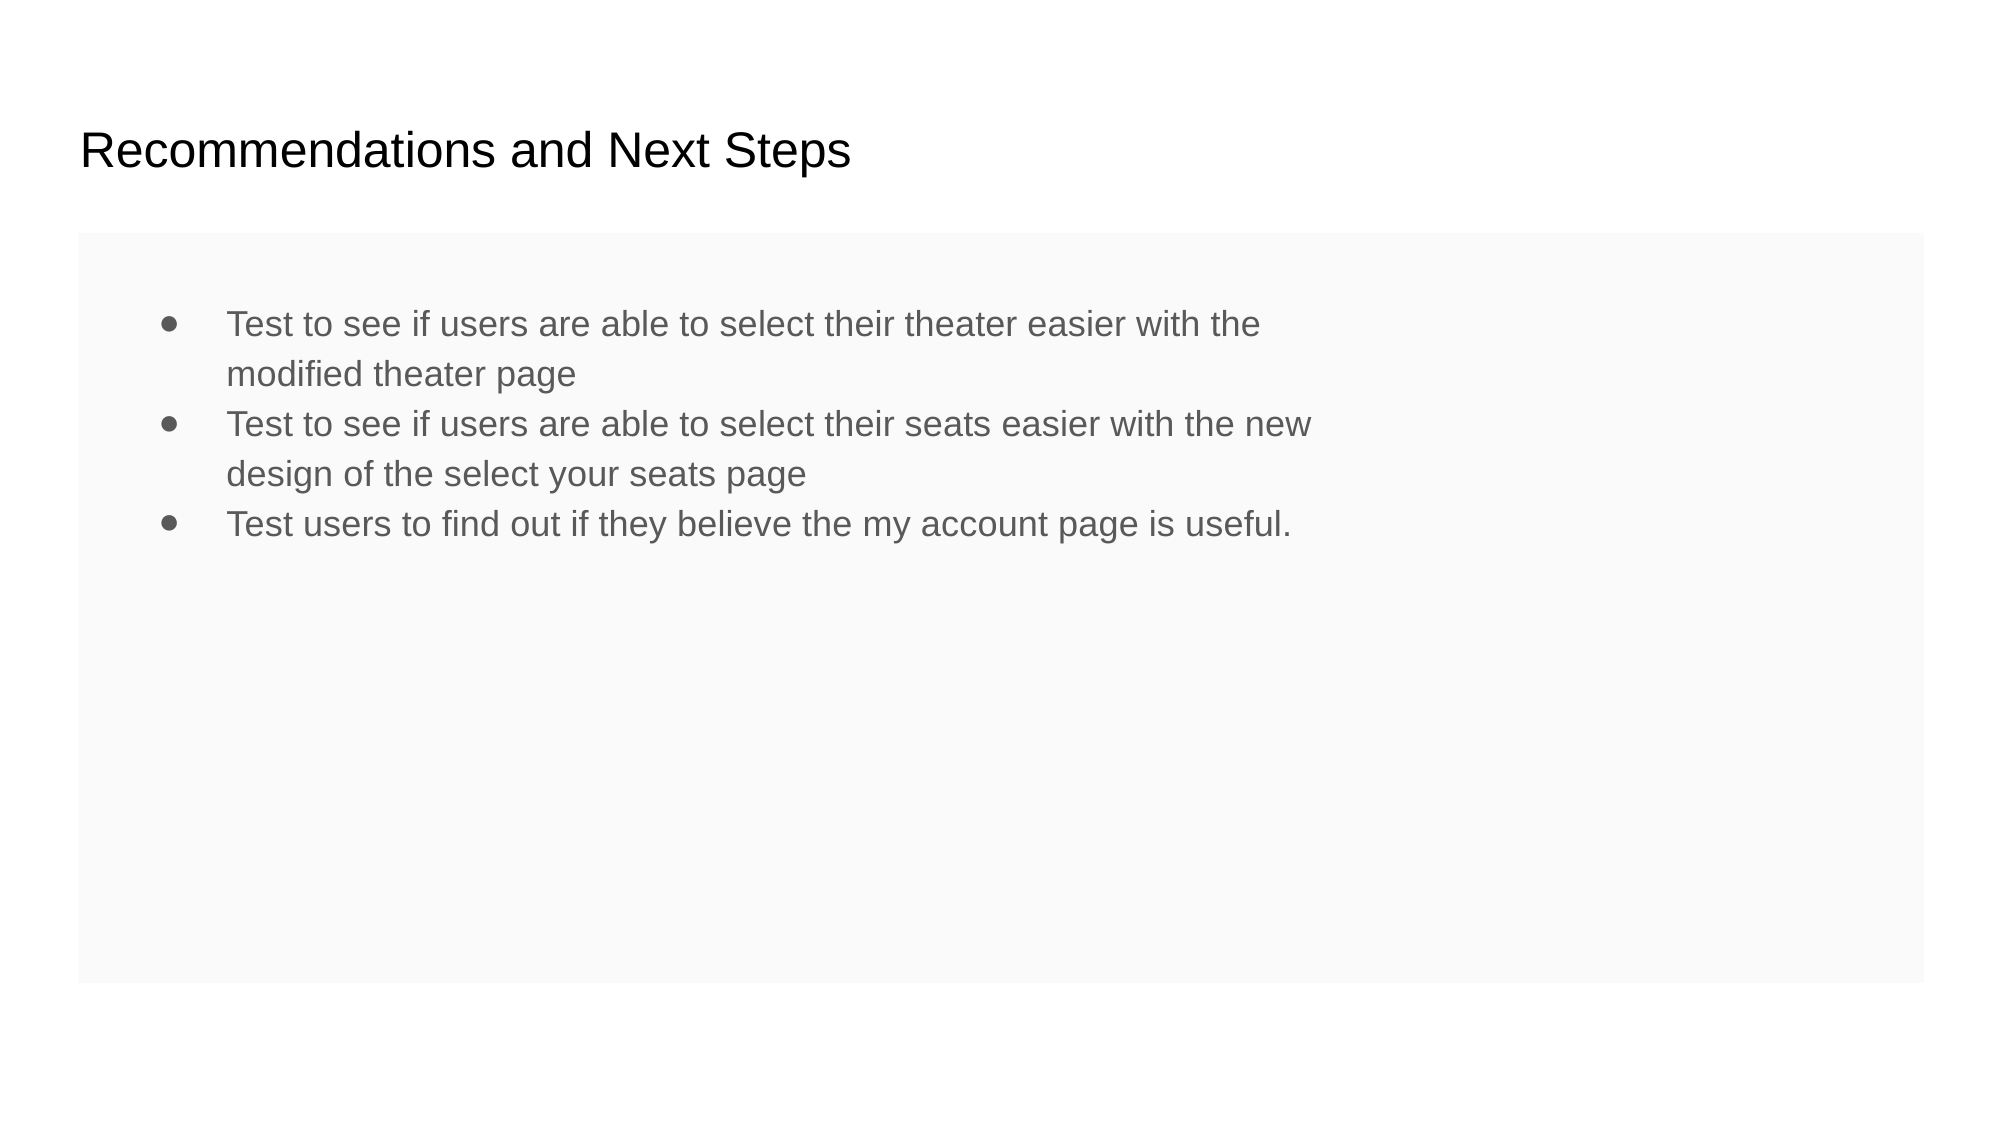

Recommendations and Next Steps

Test to see if users are able to select their theater easier with the modified theater page
Test to see if users are able to select their seats easier with the new design of the select your seats page
Test users to find out if they believe the my account page is useful.